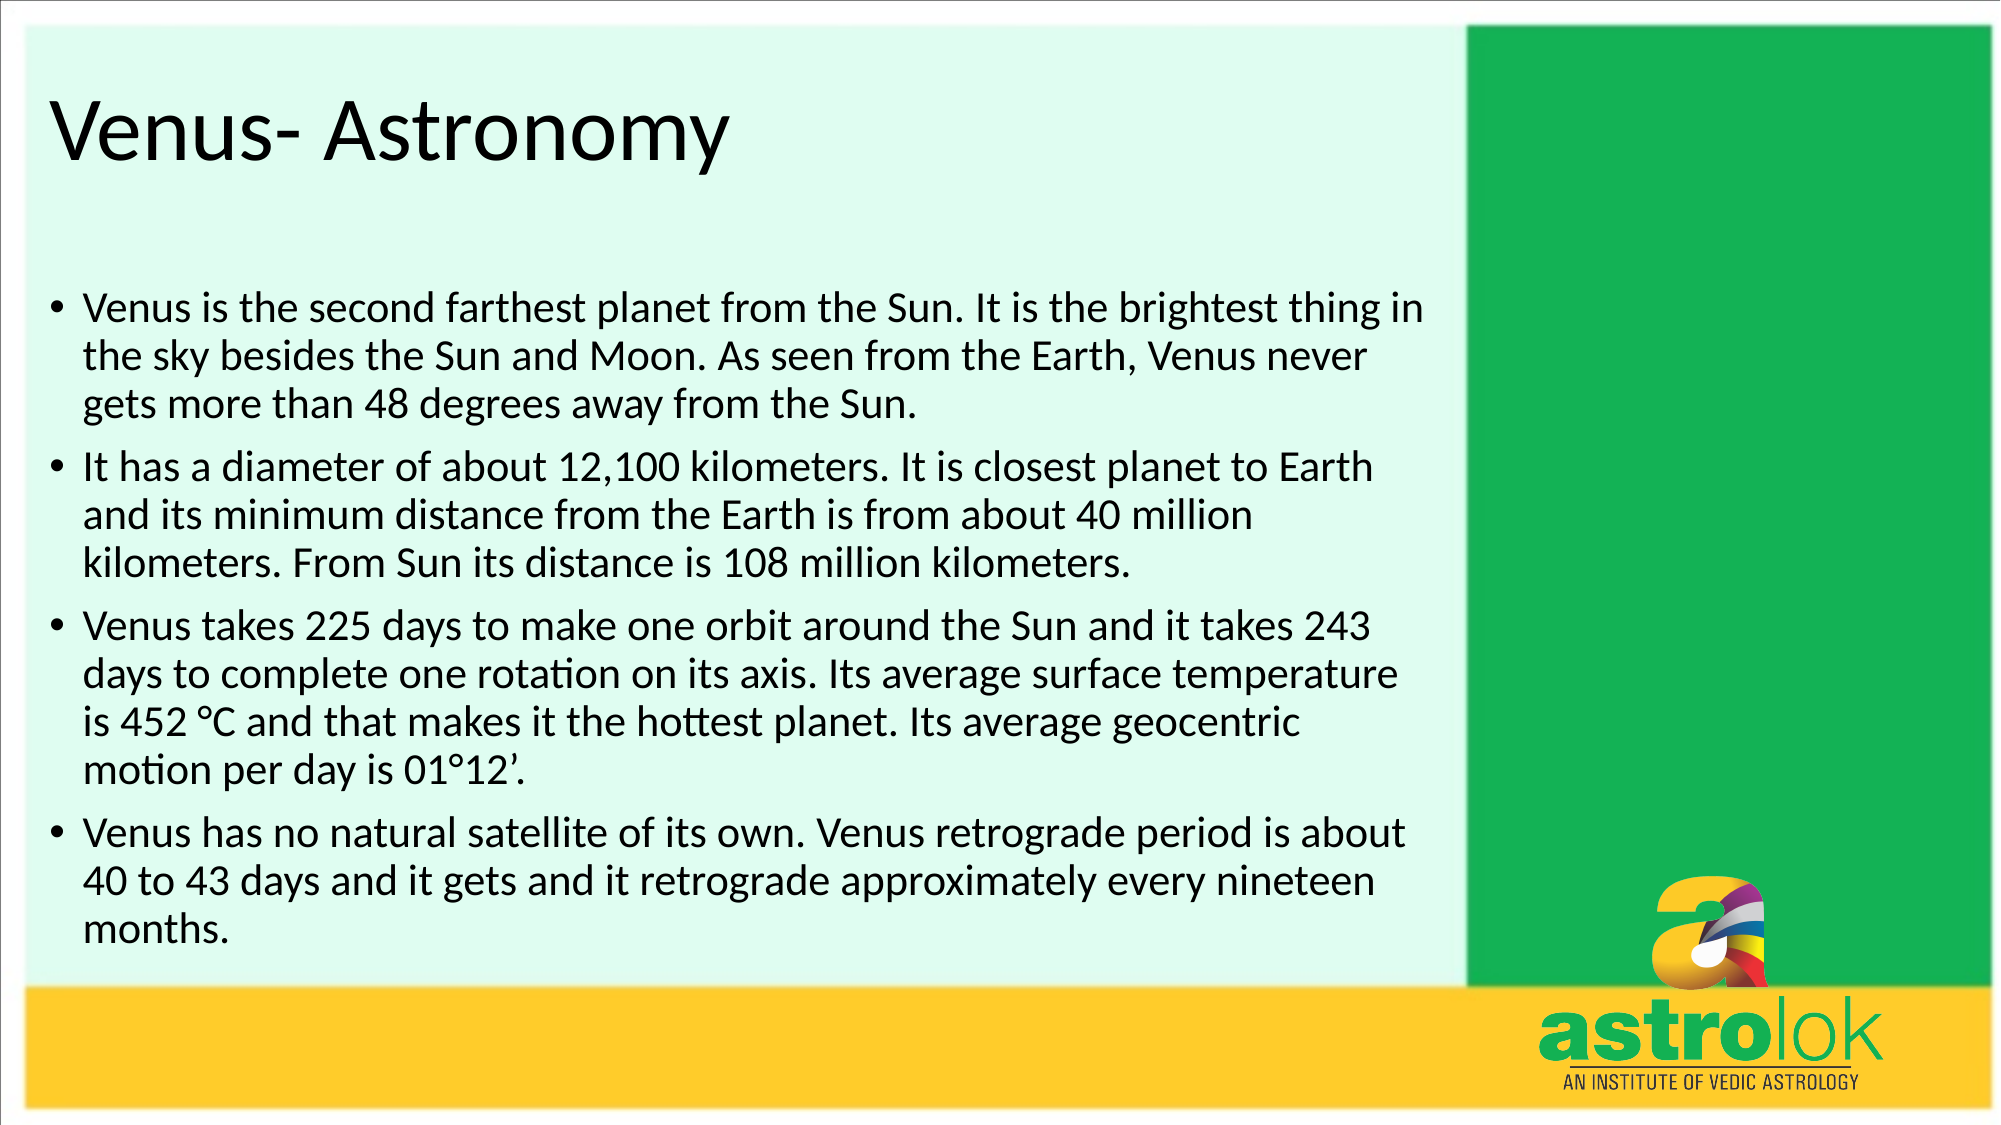

# Venus- Astronomy
Venus is the second farthest planet from the Sun. It is the brightest thing in the sky besides the Sun and Moon. As seen from the Earth, Venus never gets more than 48 degrees away from the Sun.
It has a diameter of about 12,100 kilometers. It is closest planet to Earth and its minimum distance from the Earth is from about 40 million kilometers. From Sun its distance is 108 million kilometers.
Venus takes 225 days to make one orbit around the Sun and it takes 243 days to complete one rotation on its axis. Its average surface temperature is 452 °C and that makes it the hottest planet. Its average geocentric motion per day is 01°12’.
Venus has no natural satellite of its own. Venus retrograde period is about 40 to 43 days and it gets and it retrograde approximately every nineteen months.